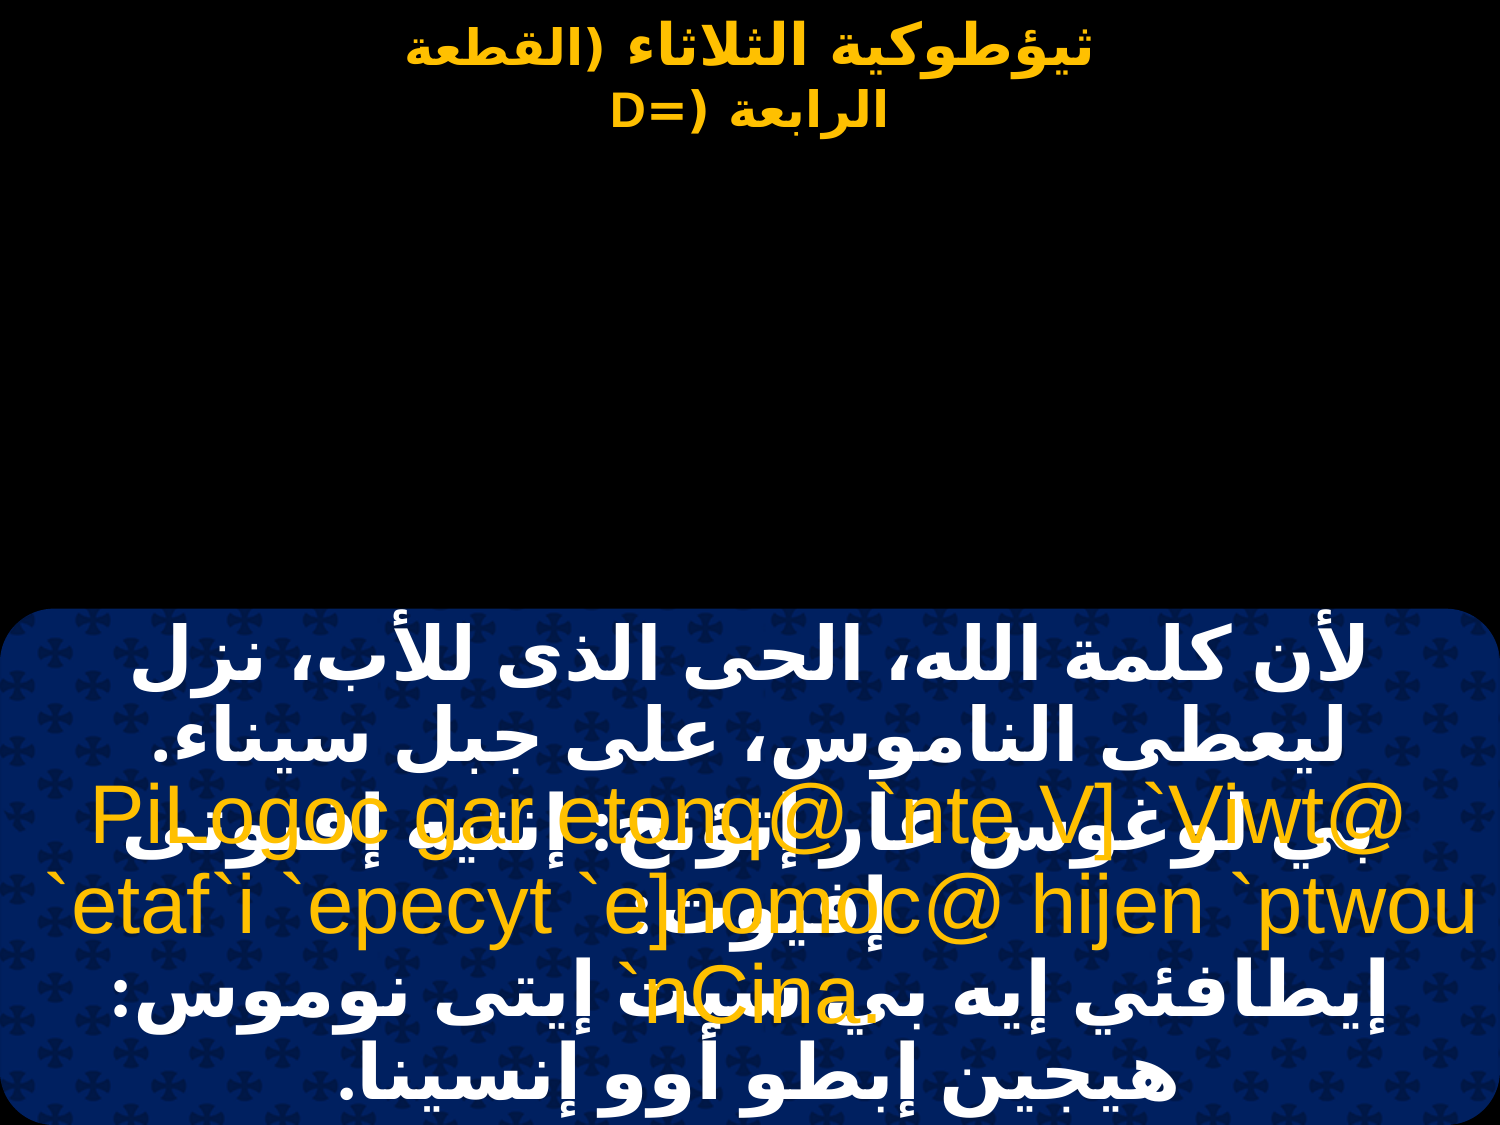

لأن كلمة الله، الحى الذى للأب، نزل ليعطى الناموس، على جبل سيناء.
PiLogoc gar etonq@ `nte V] `Viwt@
 `etaf`i `epecyt `e]nomoc@ hijen `ptwou `nCina.
بي لوغوس غار إتؤنخ: إنتيه إفنوتى إفيوت:
إيطافئي إيه بي سيت إيتى نوموس: هيجين إبطو أوو إنسينا.